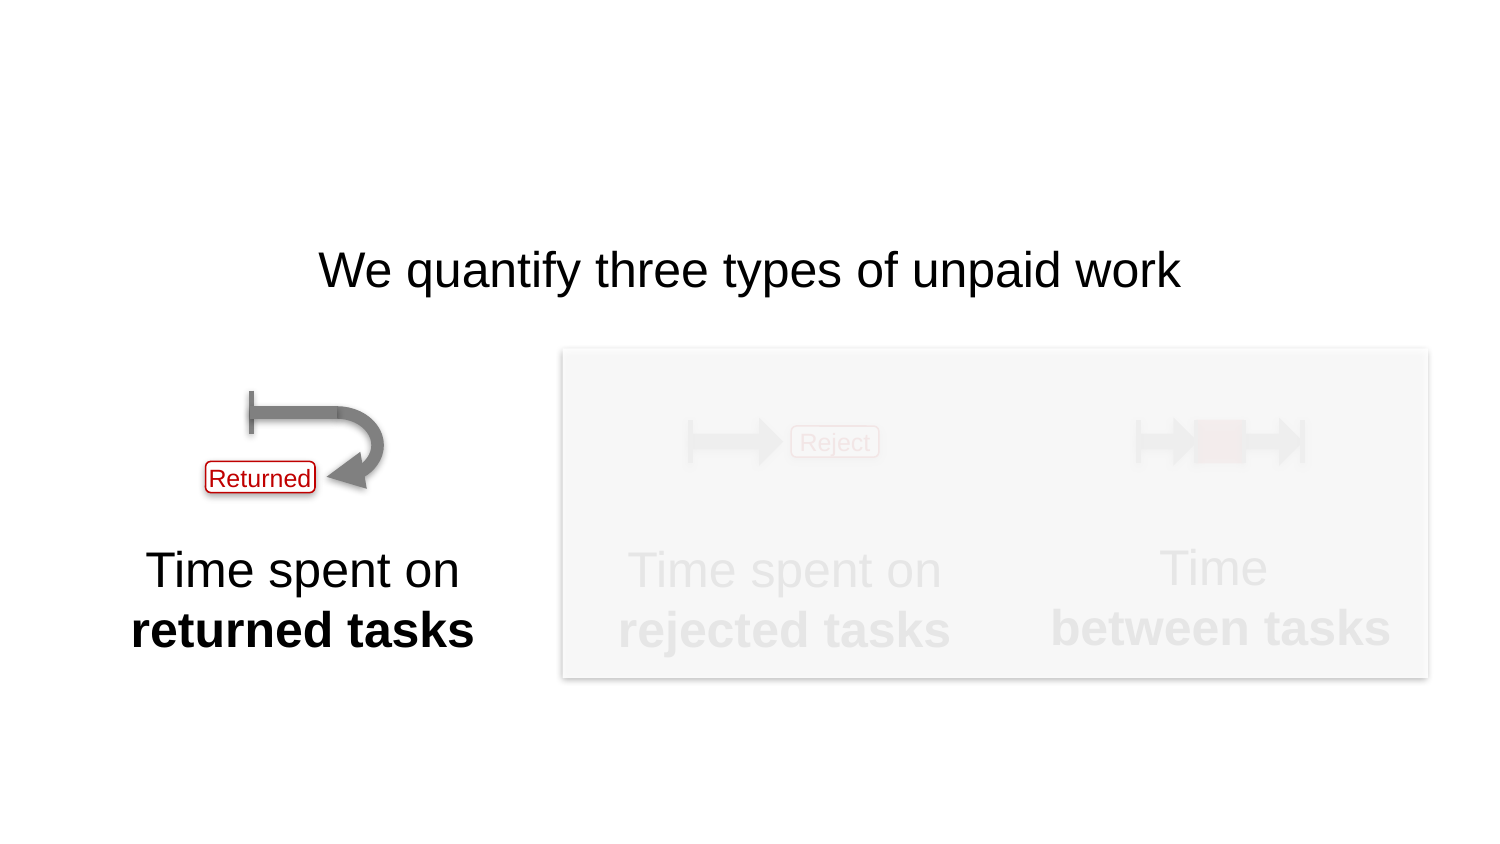

We quantify three types of unpaid work

Returned

Reject
Time spent on rejected tasks

Time
between tasks
Time spent on returned tasks